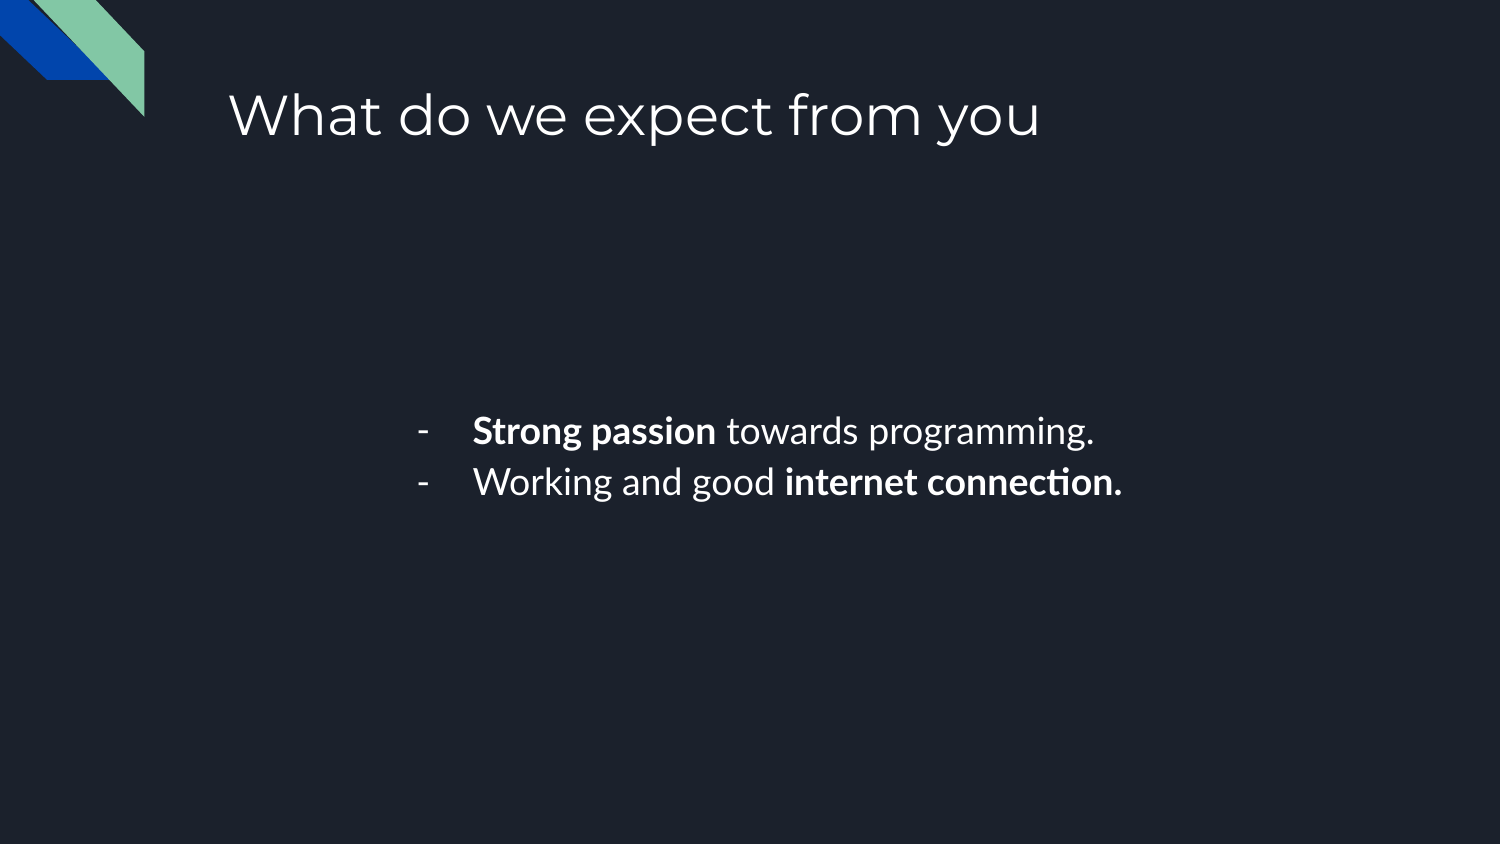

# What do we expect from you
Strong passion towards programming.
Working and good internet connection.